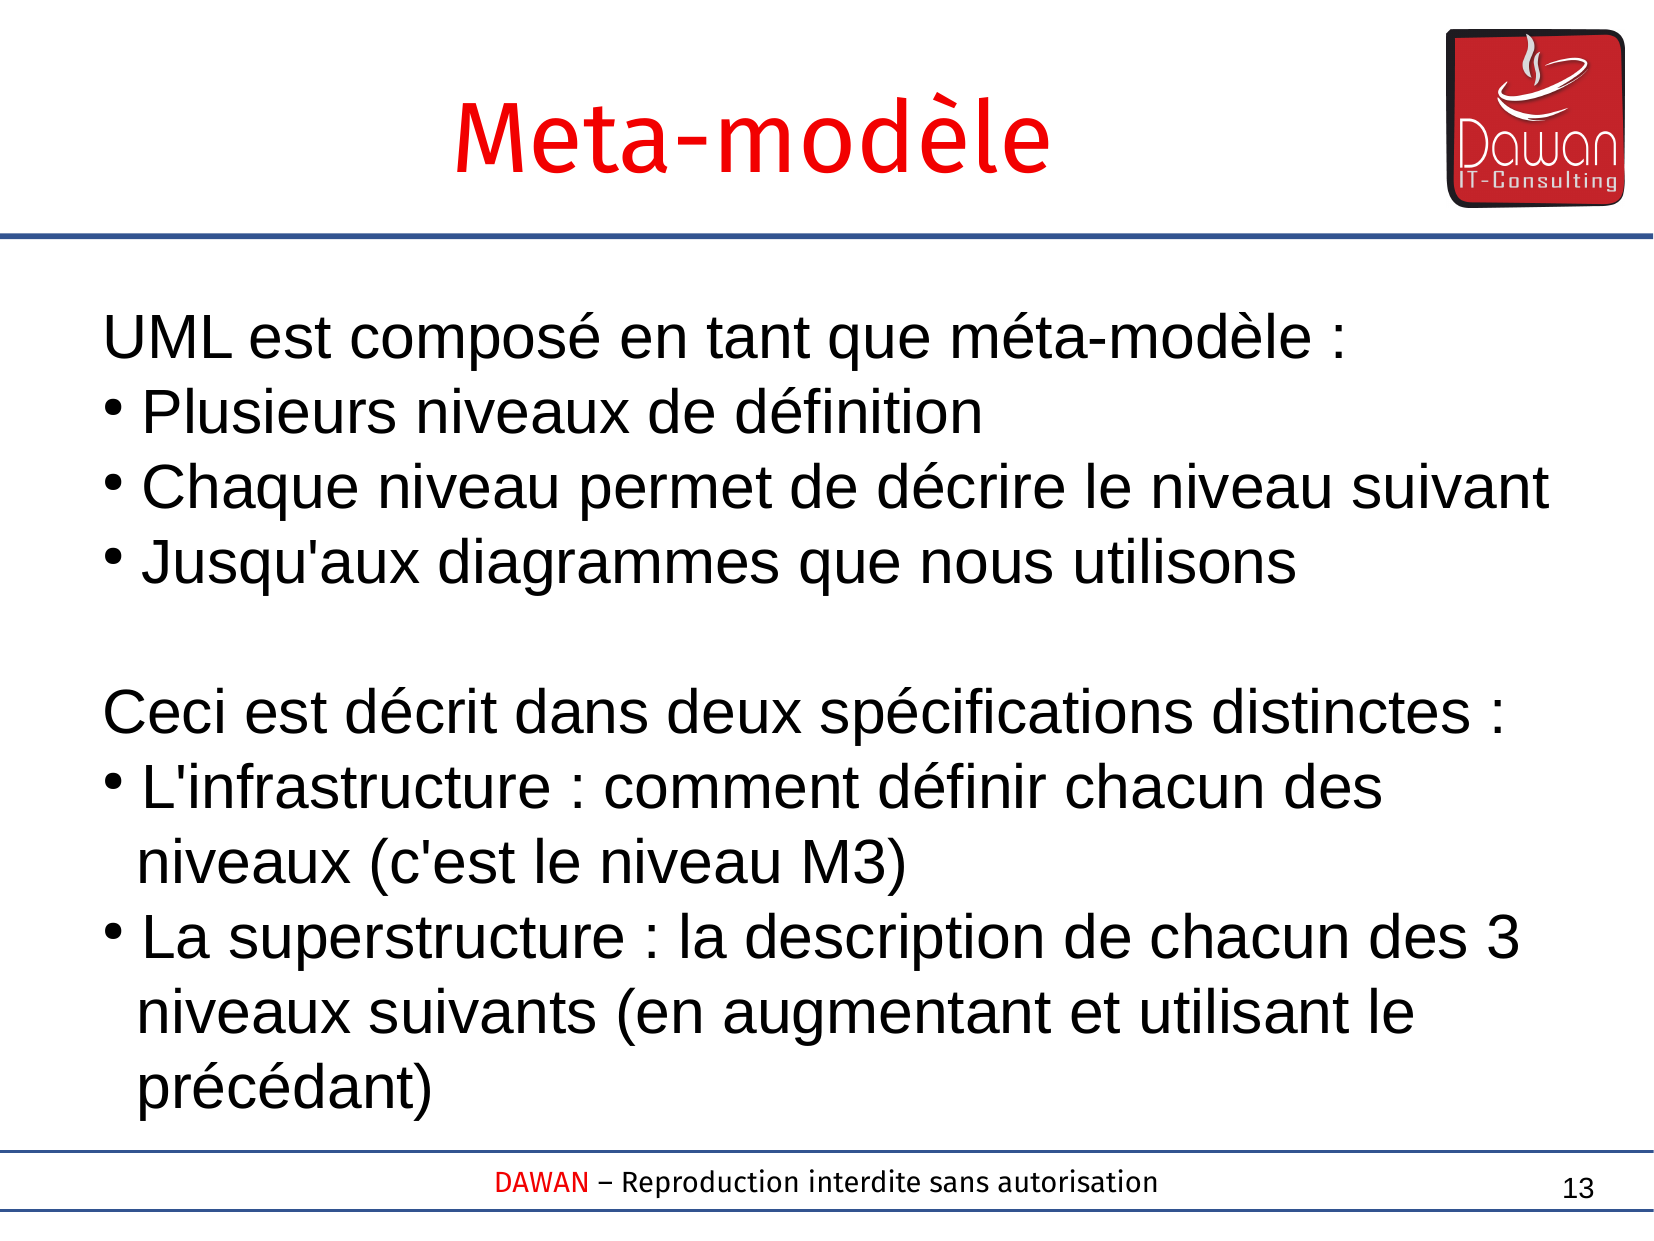

Meta-modèle
UML est composé en tant que méta-modèle :
 Plusieurs niveaux de définition
 Chaque niveau permet de décrire le niveau suivant
 Jusqu'aux diagrammes que nous utilisons

Ceci est décrit dans deux spécifications distinctes :
 L'infrastructure : comment définir chacun des
  niveaux (c'est le niveau M3)
 La superstructure : la description de chacun des 3
  niveaux suivants (en augmentant et utilisant le
  précédant)
13